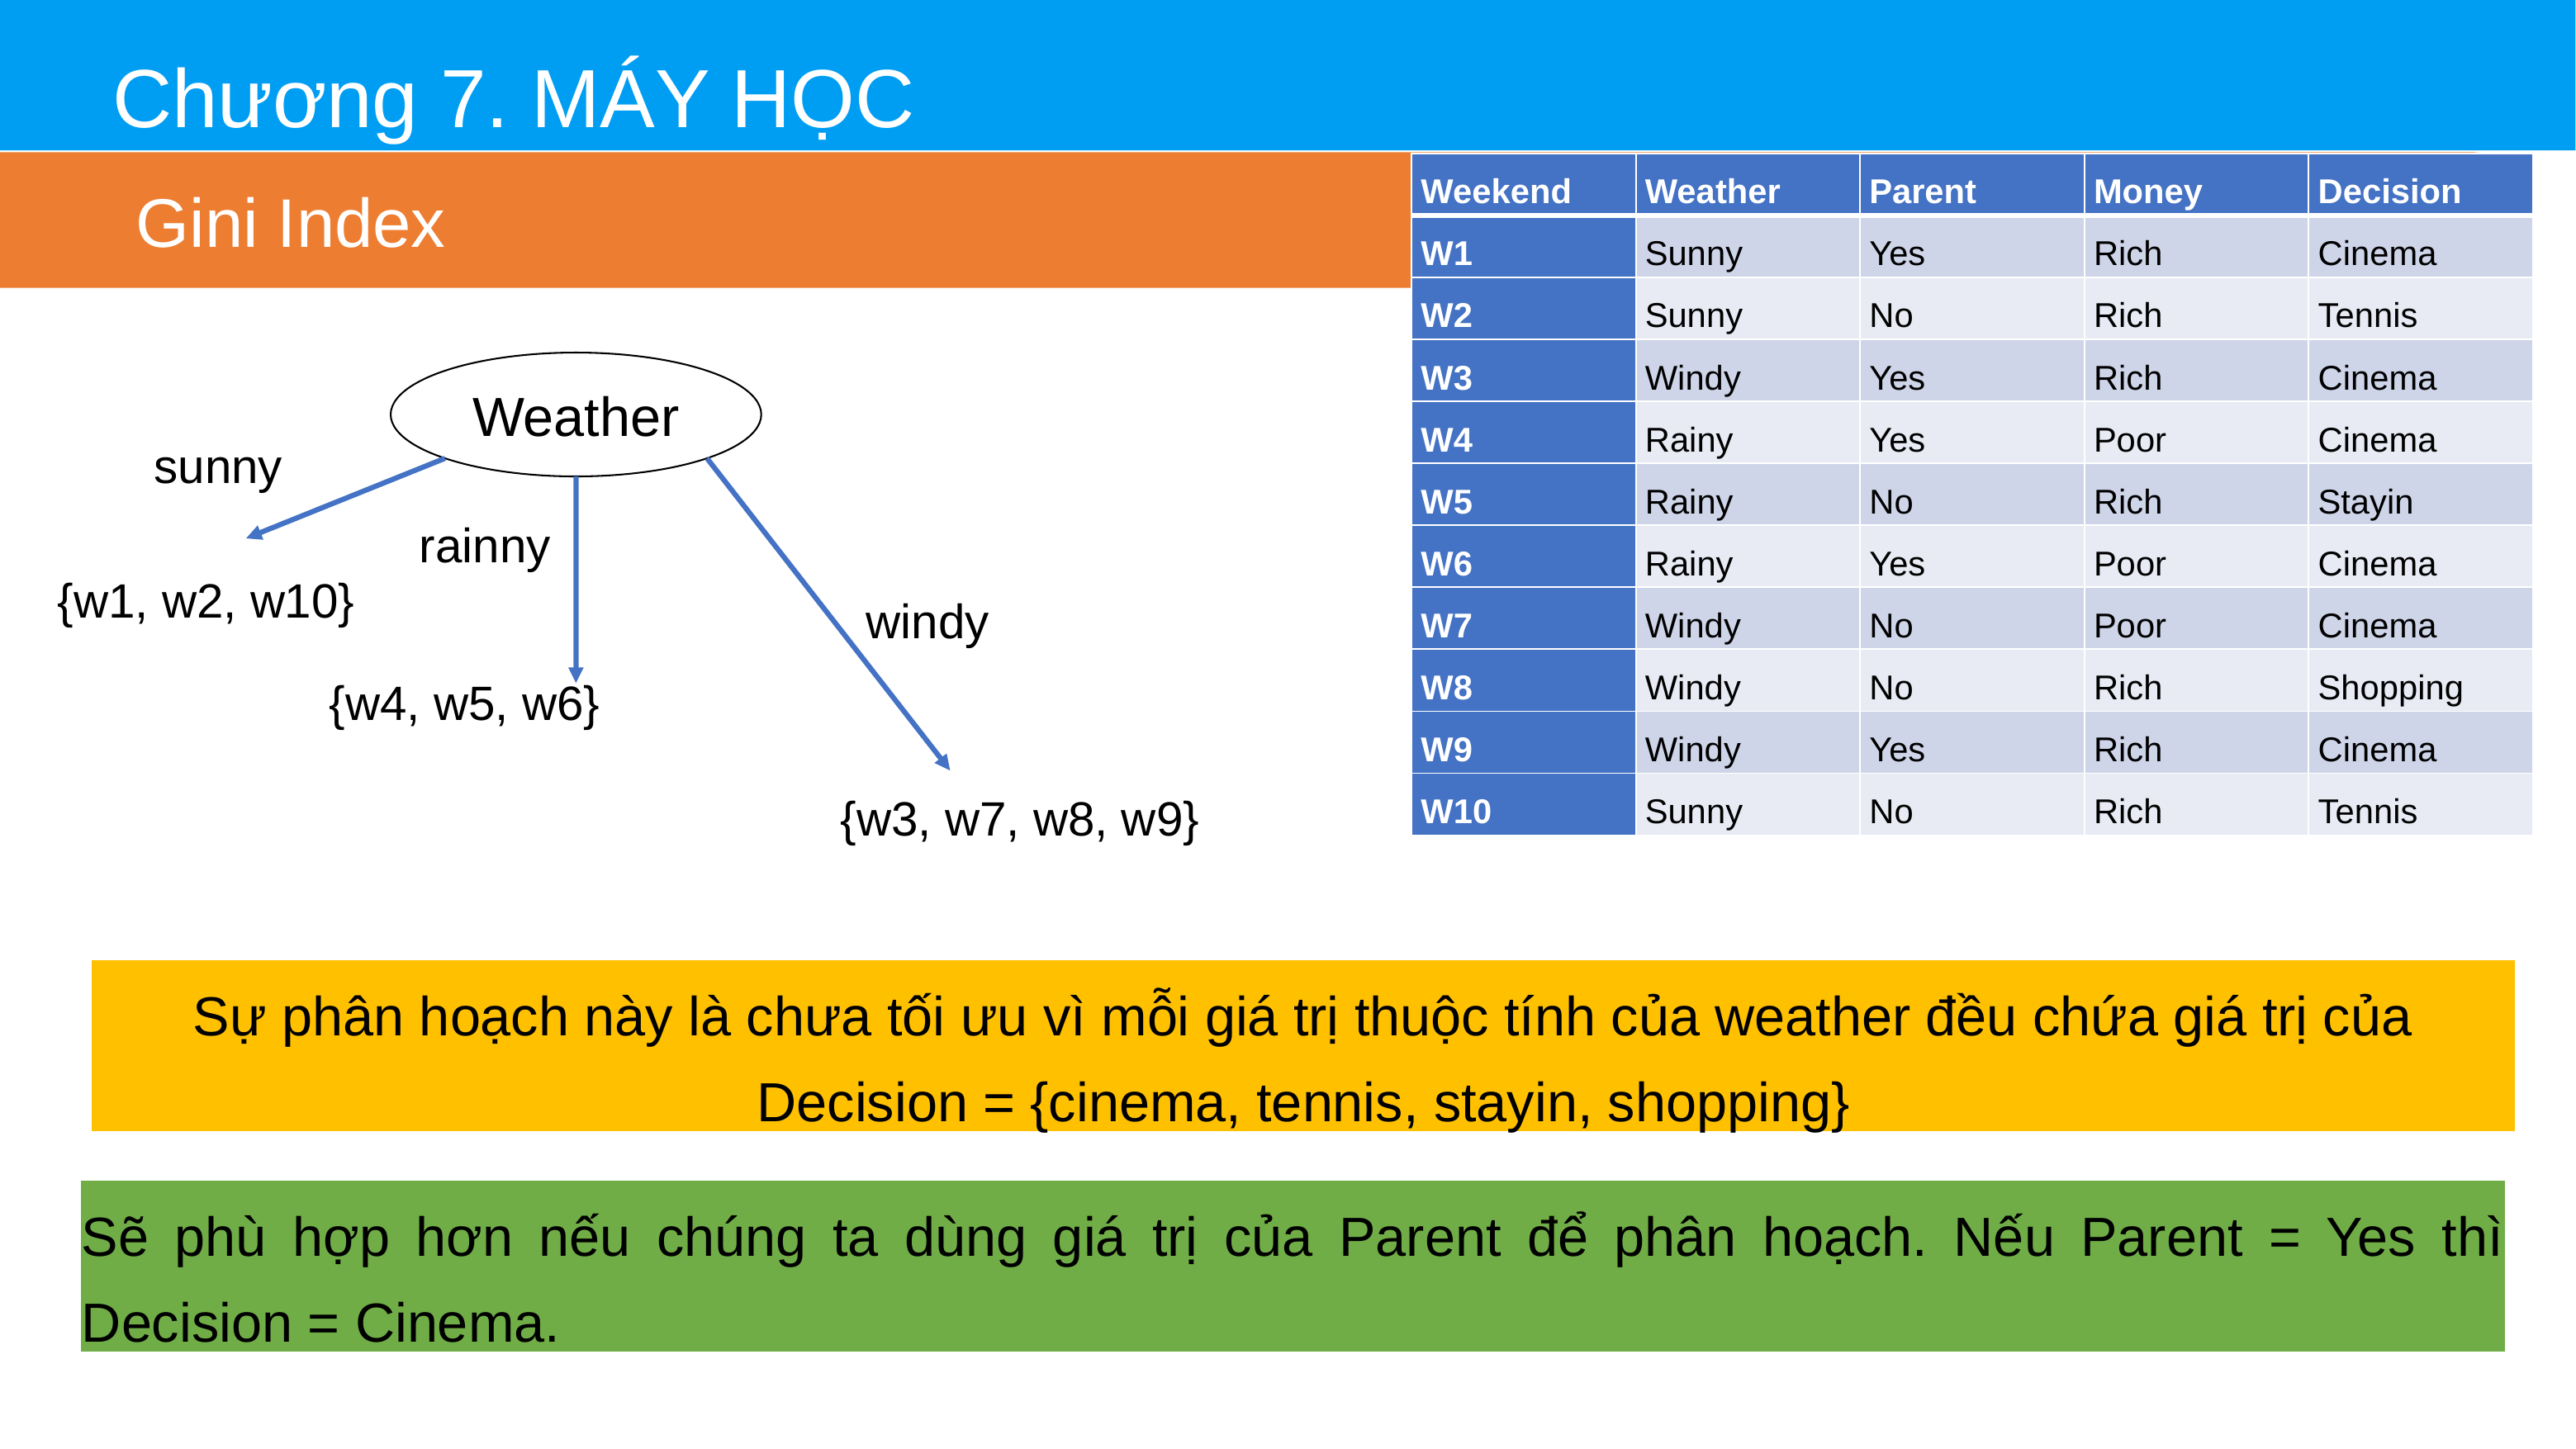

Chương 7. MÁY HỌC
Gini Index
| Weekend | Weather | Parent | Money | Decision |
| --- | --- | --- | --- | --- |
| W1 | Sunny | Yes | Rich | Cinema |
| W2 | Sunny | No | Rich | Tennis |
| W3 | Windy | Yes | Rich | Cinema |
| W4 | Rainy | Yes | Poor | Cinema |
| W5 | Rainy | No | Rich | Stayin |
| W6 | Rainy | Yes | Poor | Cinema |
| W7 | Windy | No | Poor | Cinema |
| W8 | Windy | No | Rich | Shopping |
| W9 | Windy | Yes | Rich | Cinema |
| W10 | Sunny | No | Rich | Tennis |
Weather
sunny
rainny
{w1, w2, w10}
windy
{w4, w5, w6}
{w3, w7, w8, w9}
Sự phân hoạch này là chưa tối ưu vì mỗi giá trị thuộc tính của weather đều chứa giá trị của Decision = {cinema, tennis, stayin, shopping}
Sẽ phù hợp hơn nếu chúng ta dùng giá trị của Parent để phân hoạch. Nếu Parent = Yes thì Decision = Cinema.